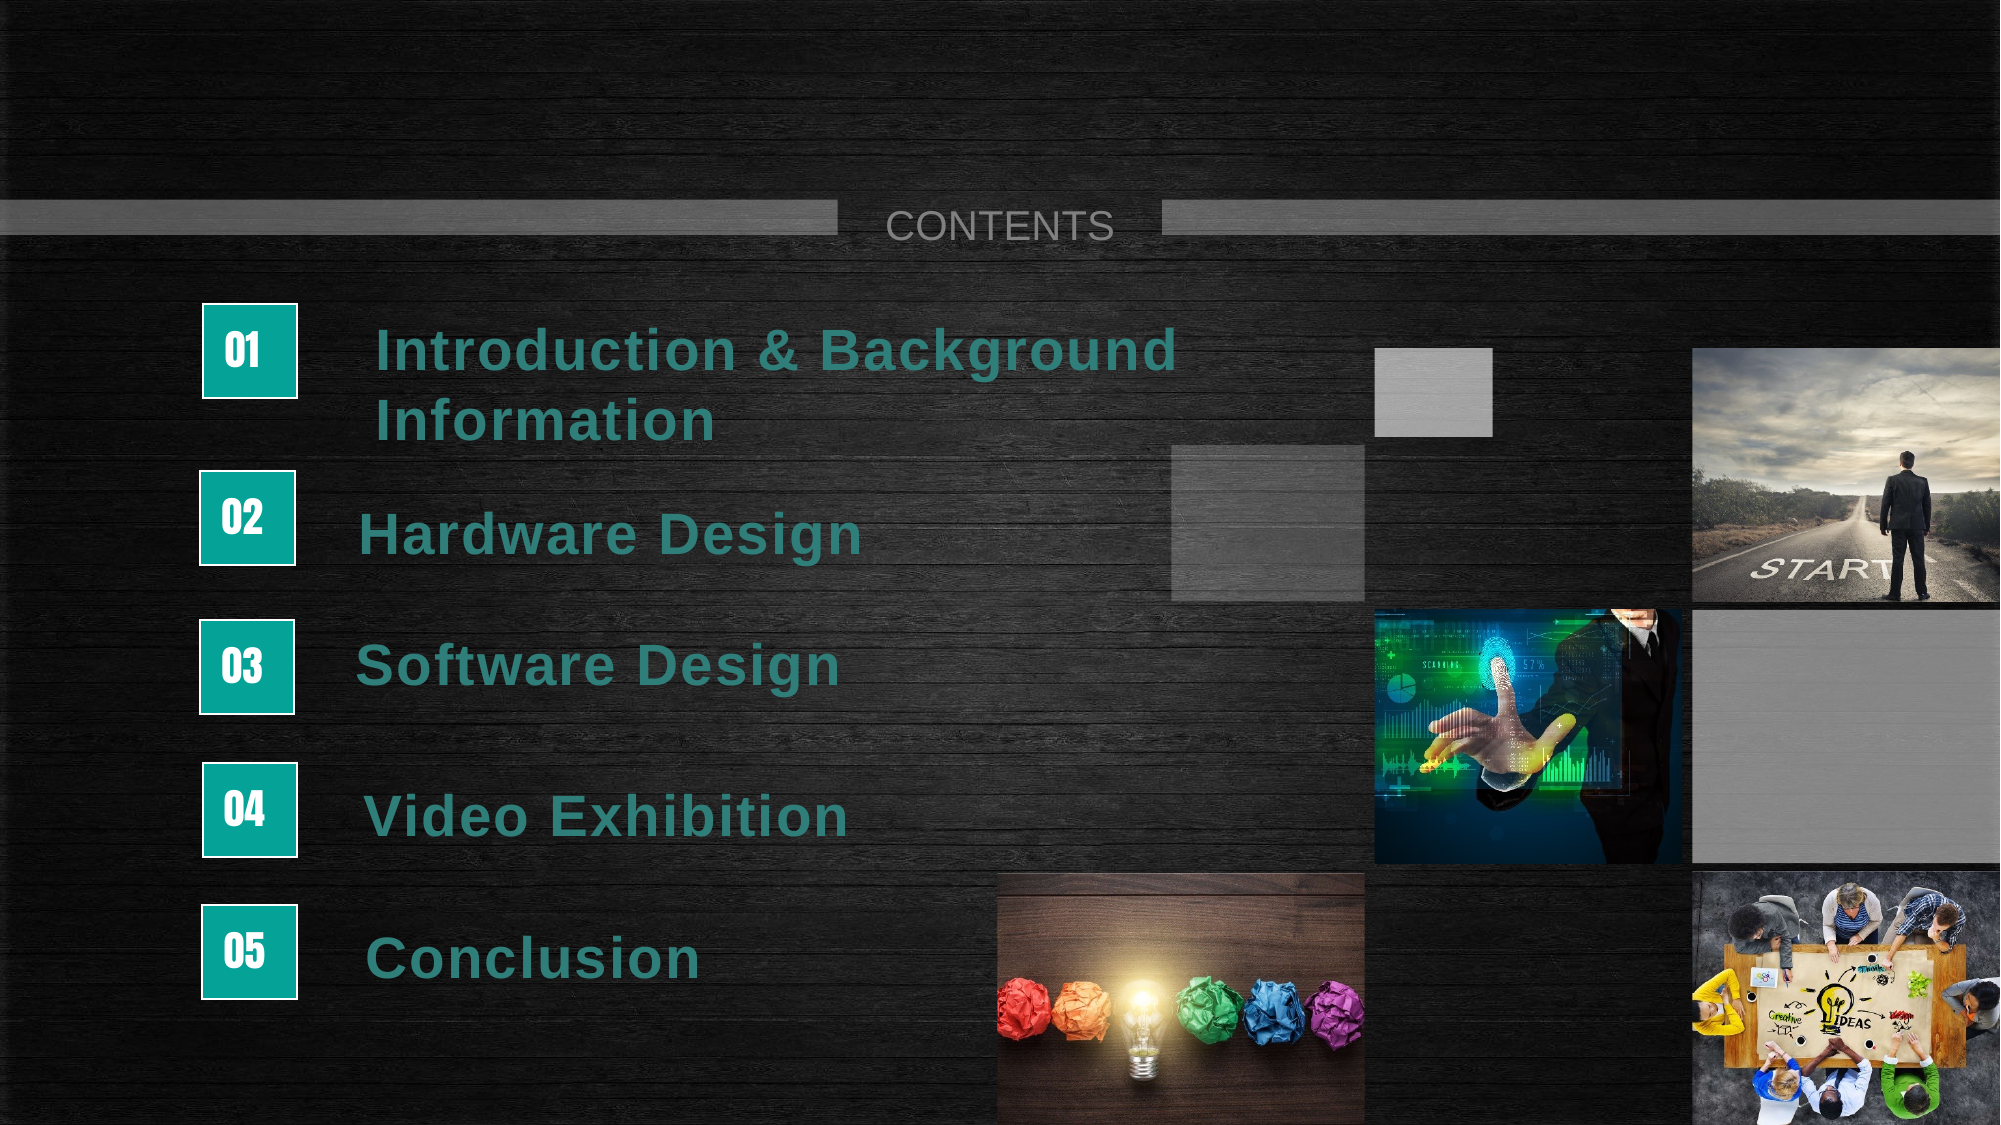

CONTENTS

01
Introduction & Background
Information

02
Hardware Design

03
Software Design

04
Video Exhibition

05
Conclusion